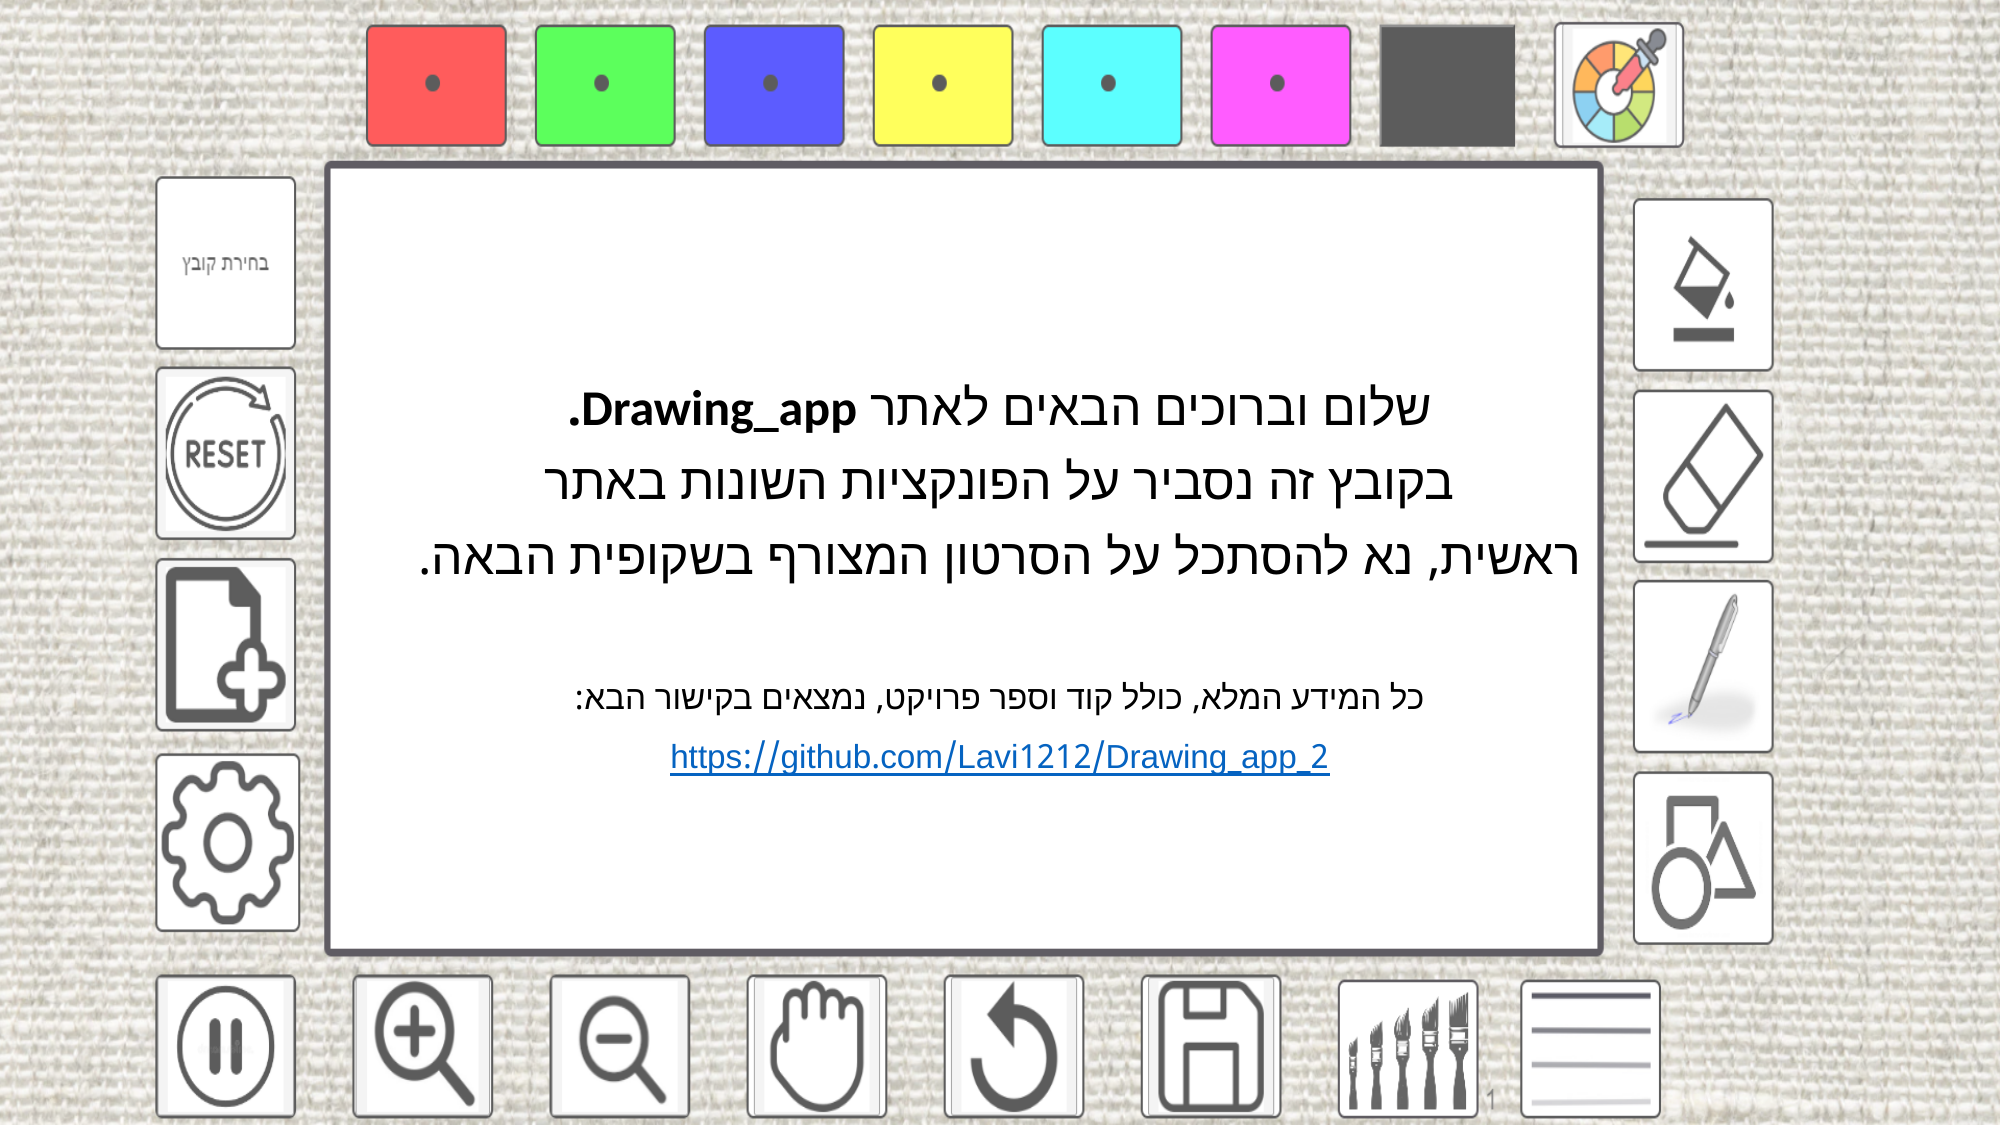

שלום וברוכים הבאים לאתר Drawing_app.
בקובץ זה נסביר על הפונקציות השונות באתר
ראשית, נא להסתכל על הסרטון המצורף בשקופית הבאה.

כל המידע המלא, כולל קוד וספר פרויקט, נמצאים בקישור הבא:
https://github.com/Lavi1212/Drawing_app_2